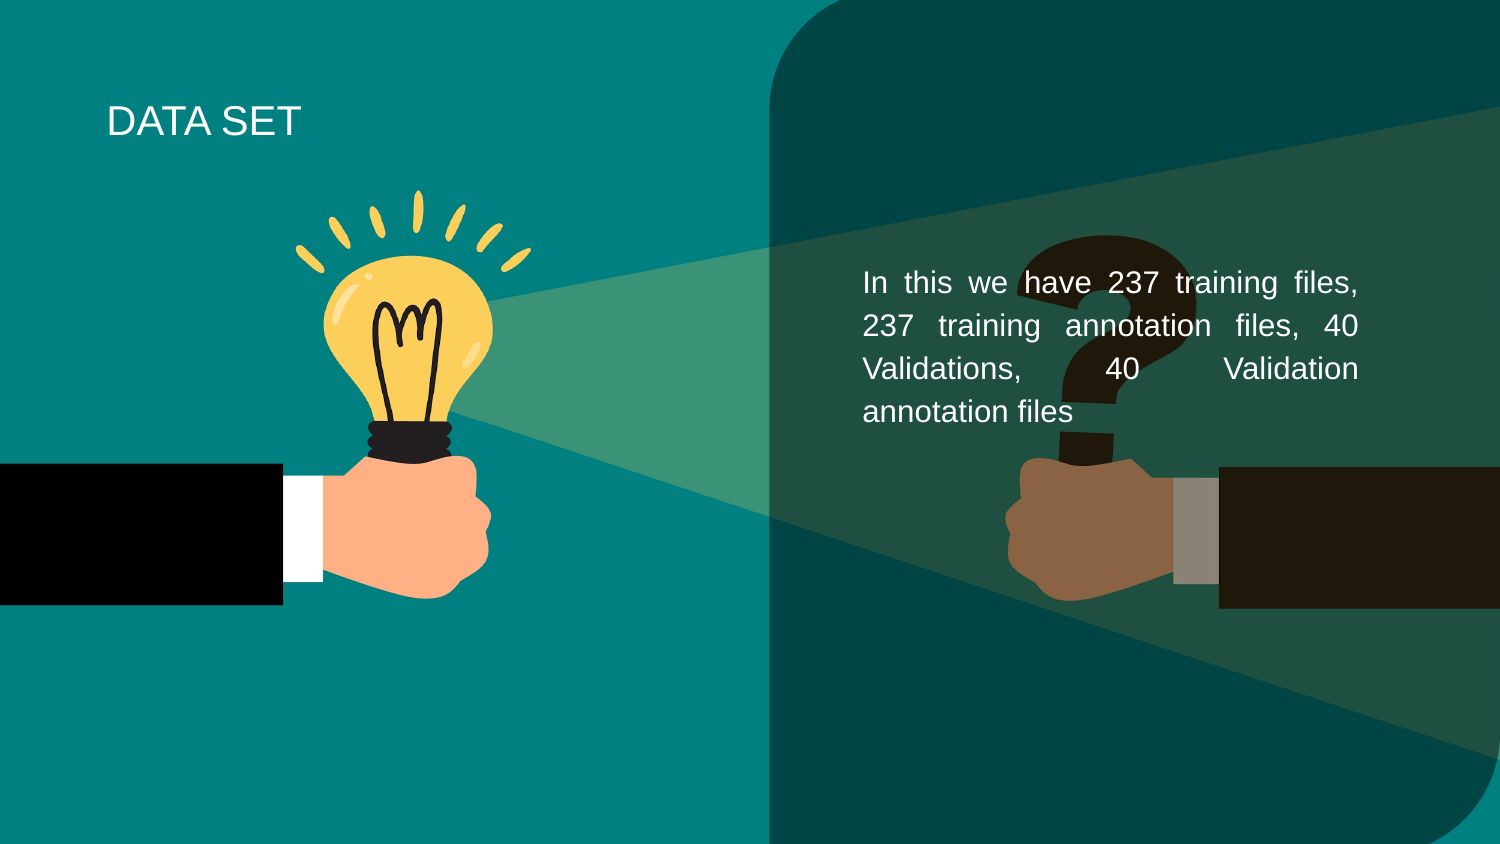

DATA SET
In this we have 237 training files, 237 training annotation files, 40 Validations, 40 Validation annotation files